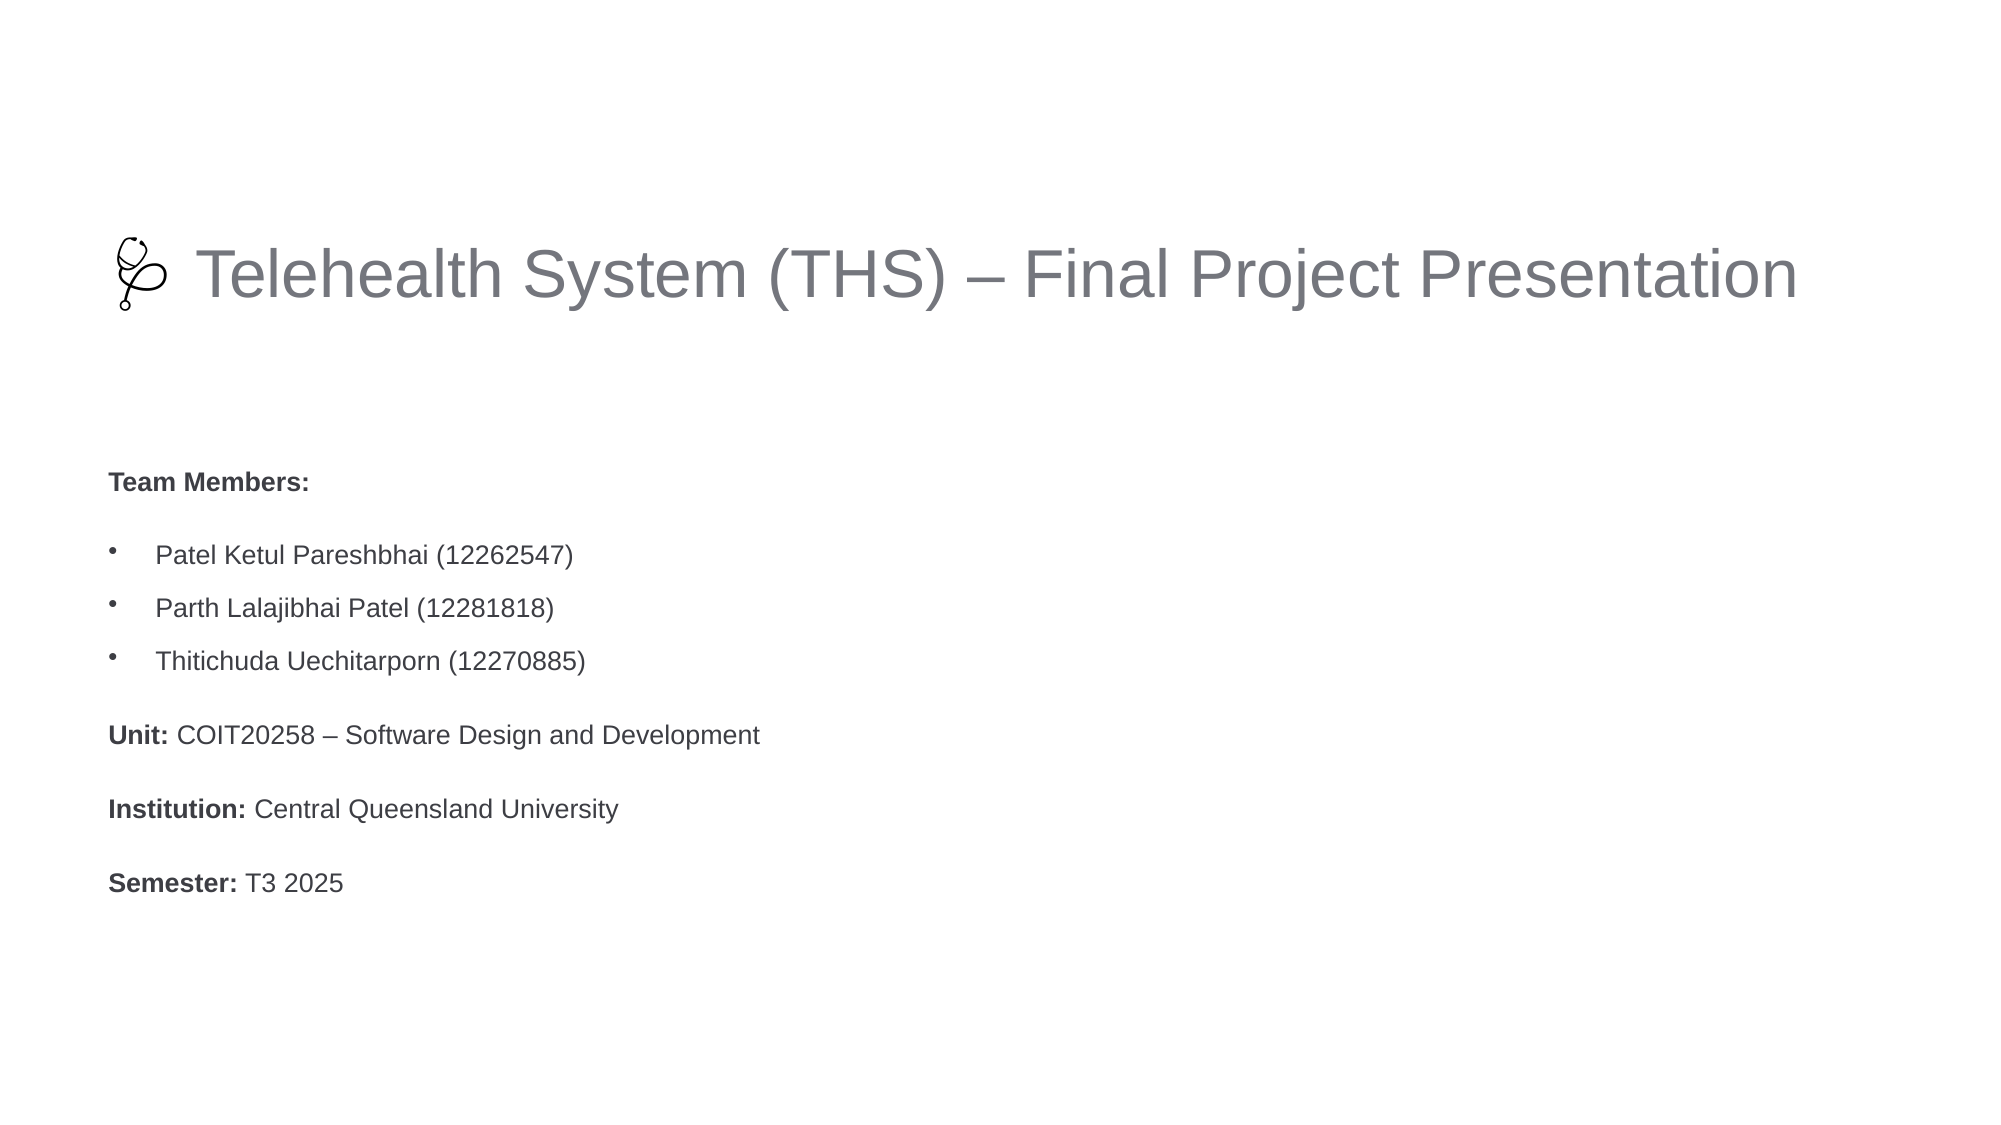

🩺 Telehealth System (THS) – Final Project Presentation
Team Members:
Patel Ketul Pareshbhai (12262547)
Parth Lalajibhai Patel (12281818)
Thitichuda Uechitarporn (12270885)
Unit: COIT20258 – Software Design and Development
Institution: Central Queensland University
Semester: T3 2025